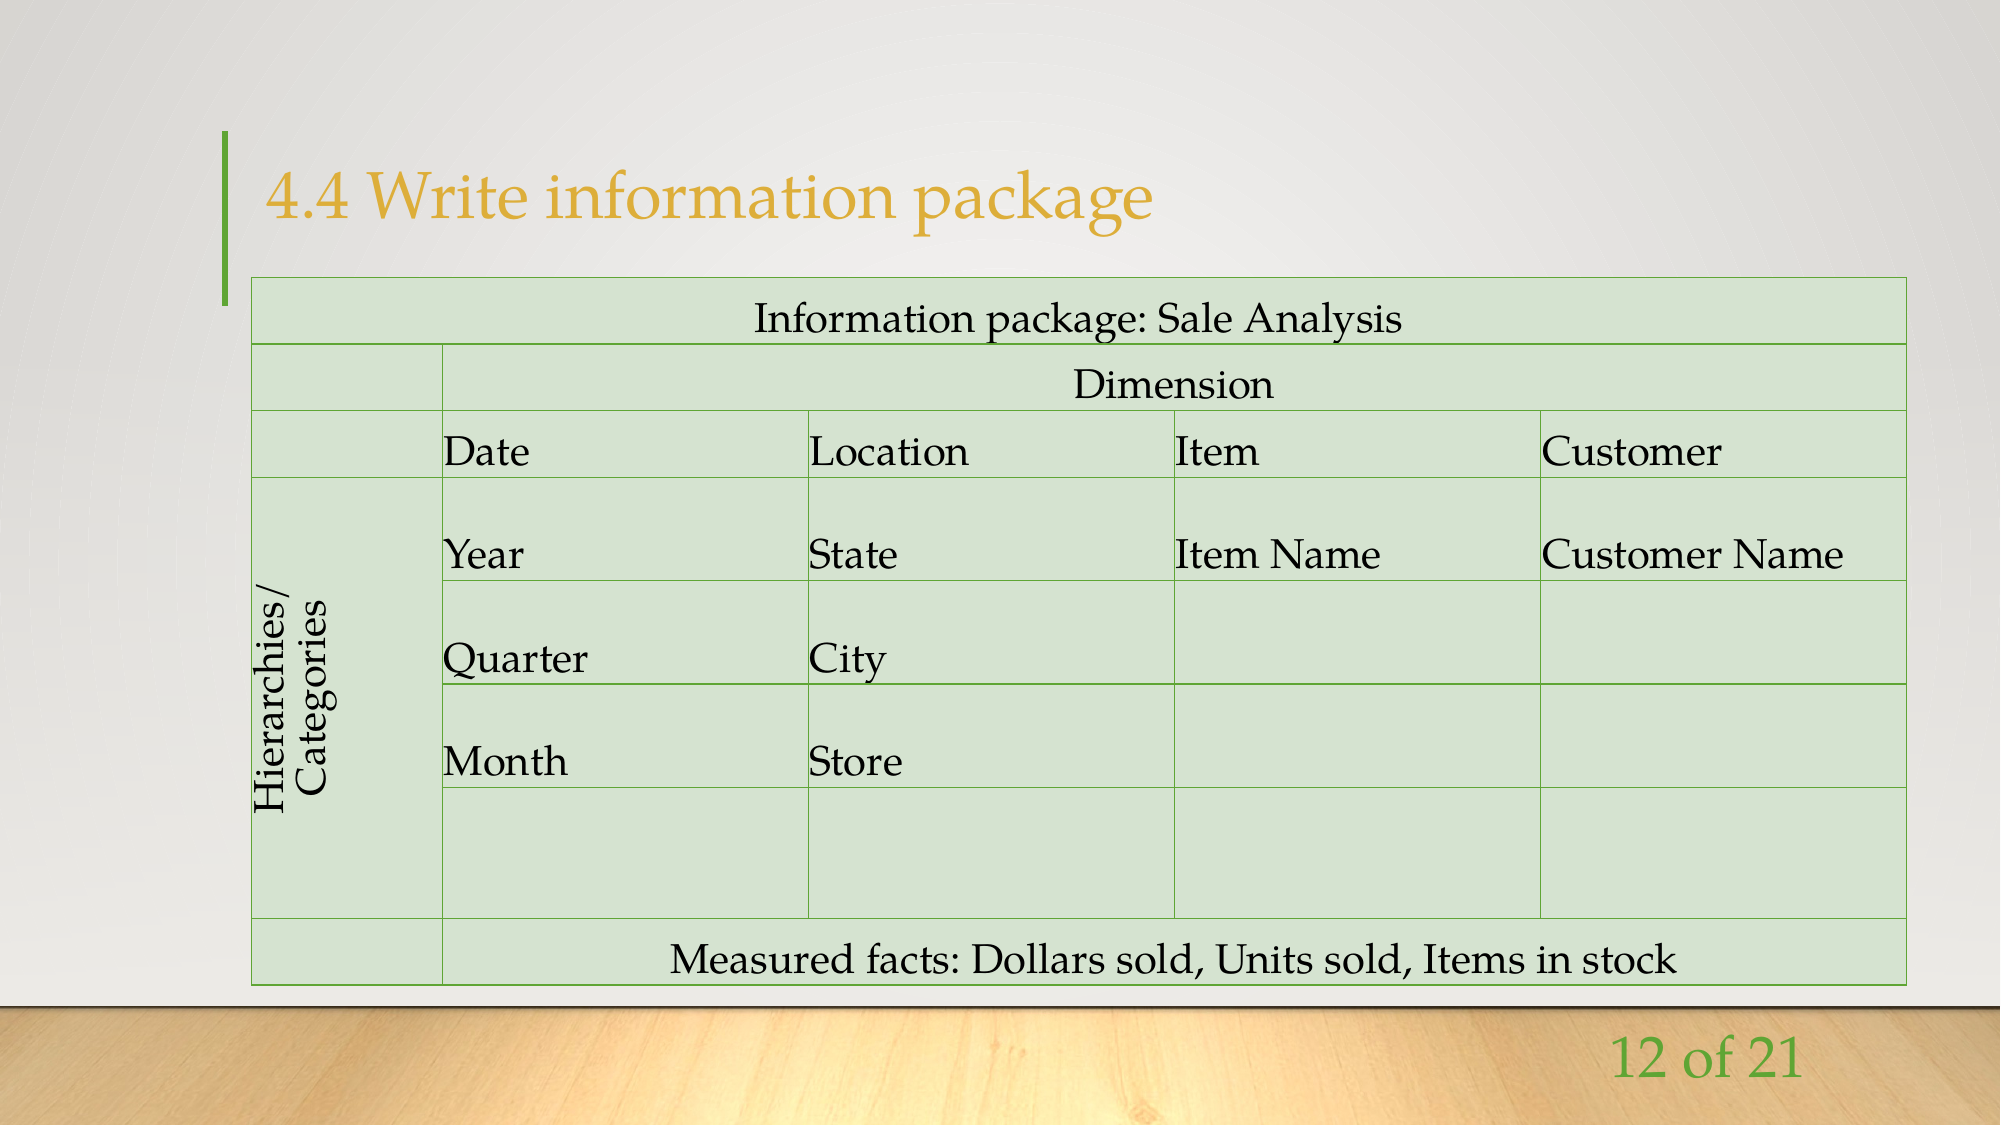

# 4.4 Write information package
| Information package: Sale Analysis |  |  |  |  |
| --- | --- | --- | --- | --- |
|  | Dimension |  |  |  |
|  | Date | Location | Item | Customer |
| Hierarchies/ Categories | Year | State | Item Name | Customer Name |
|  | Quarter | City |  |  |
|  | Month | Store |  |  |
|  |  |  |  |  |
|  | Measured facts: Dollars sold, Units sold, Items in stock |  |  |  |
12